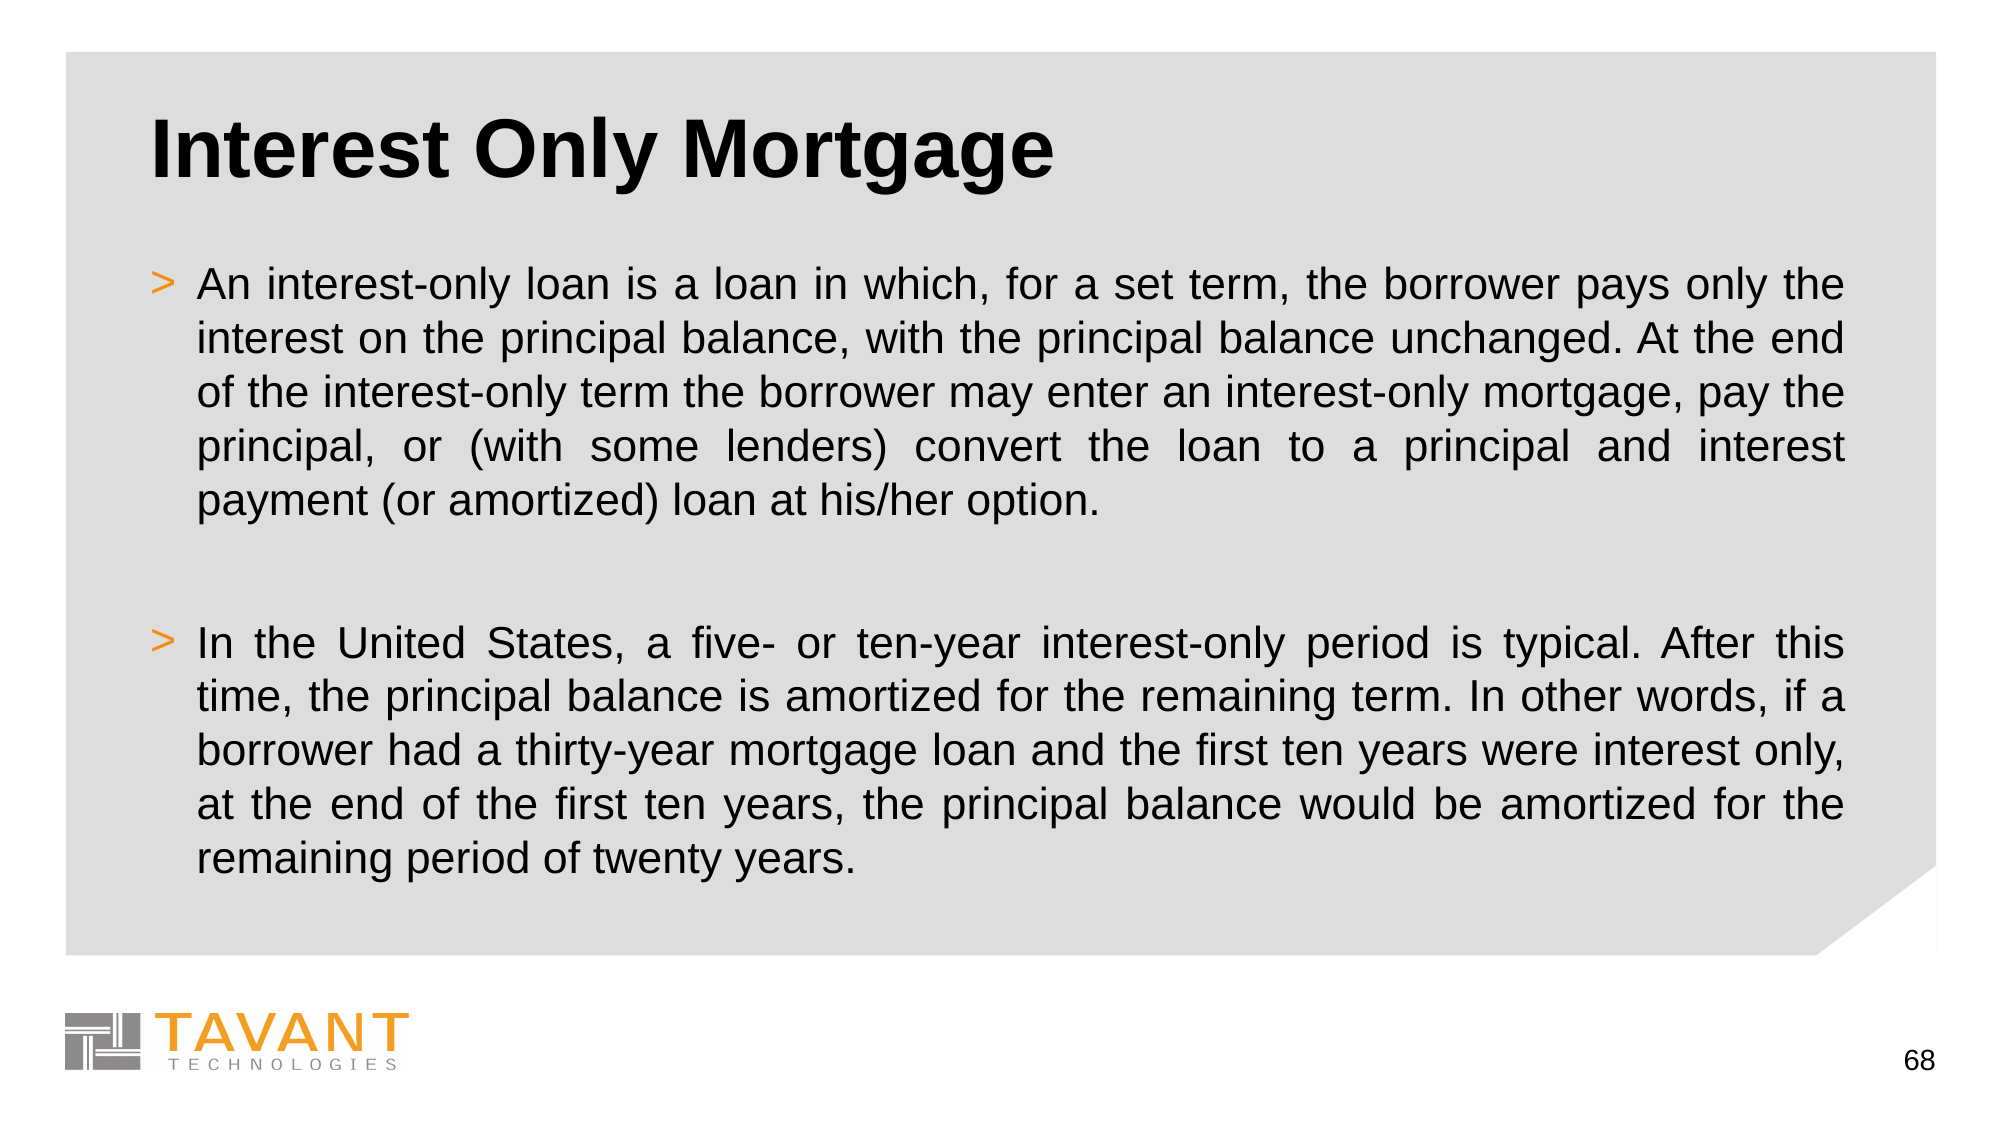

# Interest Only Mortgage
An interest-only loan is a loan in which, for a set term, the borrower pays only the interest on the principal balance, with the principal balance unchanged. At the end of the interest-only term the borrower may enter an interest-only mortgage, pay the principal, or (with some lenders) convert the loan to a principal and interest payment (or amortized) loan at his/her option.

In the United States, a five- or ten-year interest-only period is typical. After this time, the principal balance is amortized for the remaining term. In other words, if a borrower had a thirty-year mortgage loan and the first ten years were interest only, at the end of the first ten years, the principal balance would be amortized for the remaining period of twenty years.
68